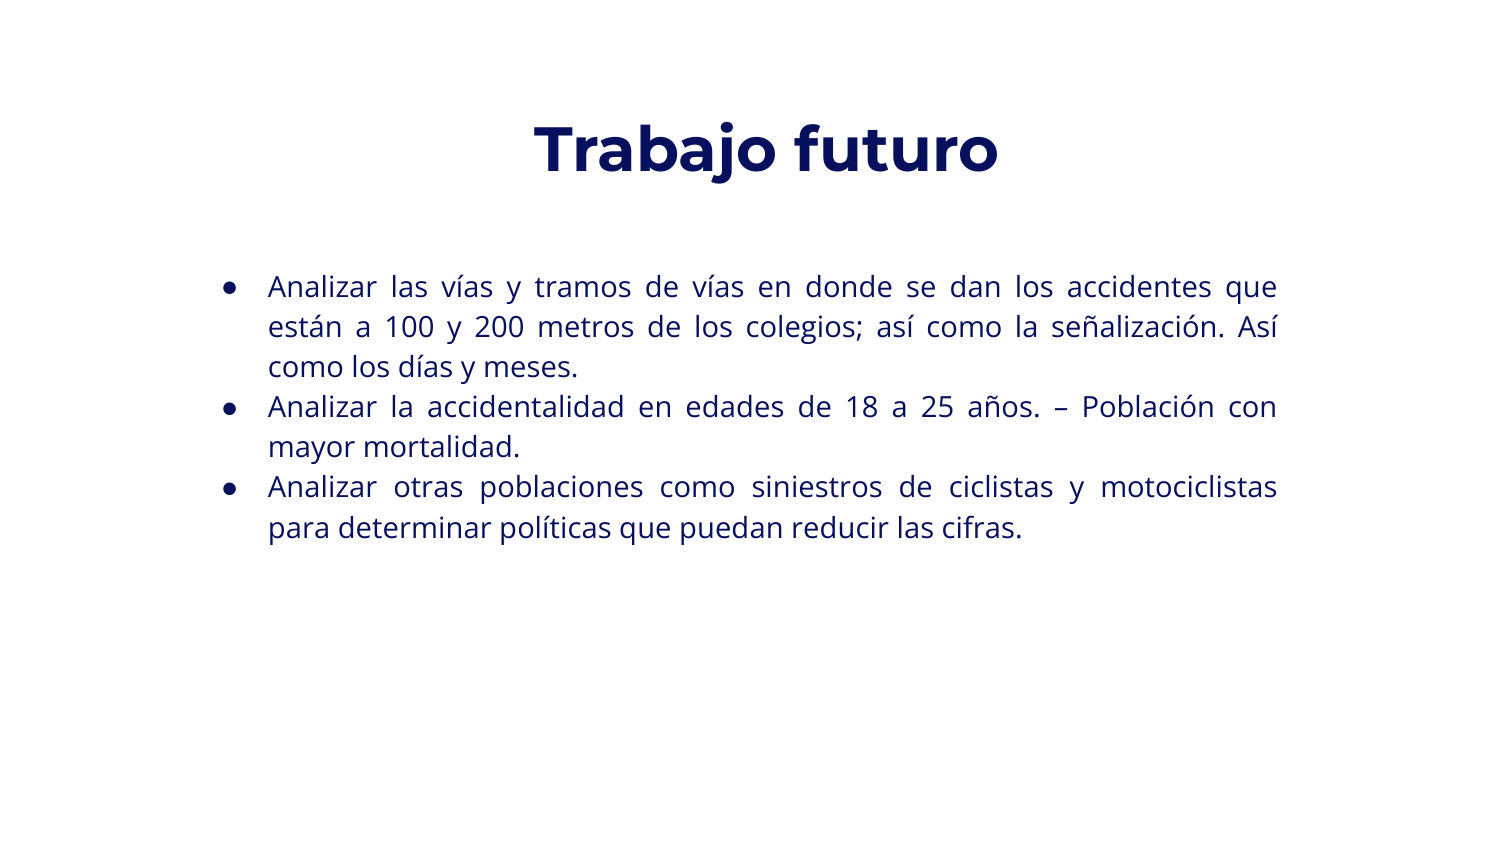

# Trabajo futuro
Analizar las vías y tramos de vías en donde se dan los accidentes que están a 100 y 200 metros de los colegios; así como la señalización. Así como los días y meses.
Analizar la accidentalidad en edades de 18 a 25 años. – Población con mayor mortalidad.
Analizar otras poblaciones como siniestros de ciclistas y motociclistas para determinar políticas que puedan reducir las cifras.